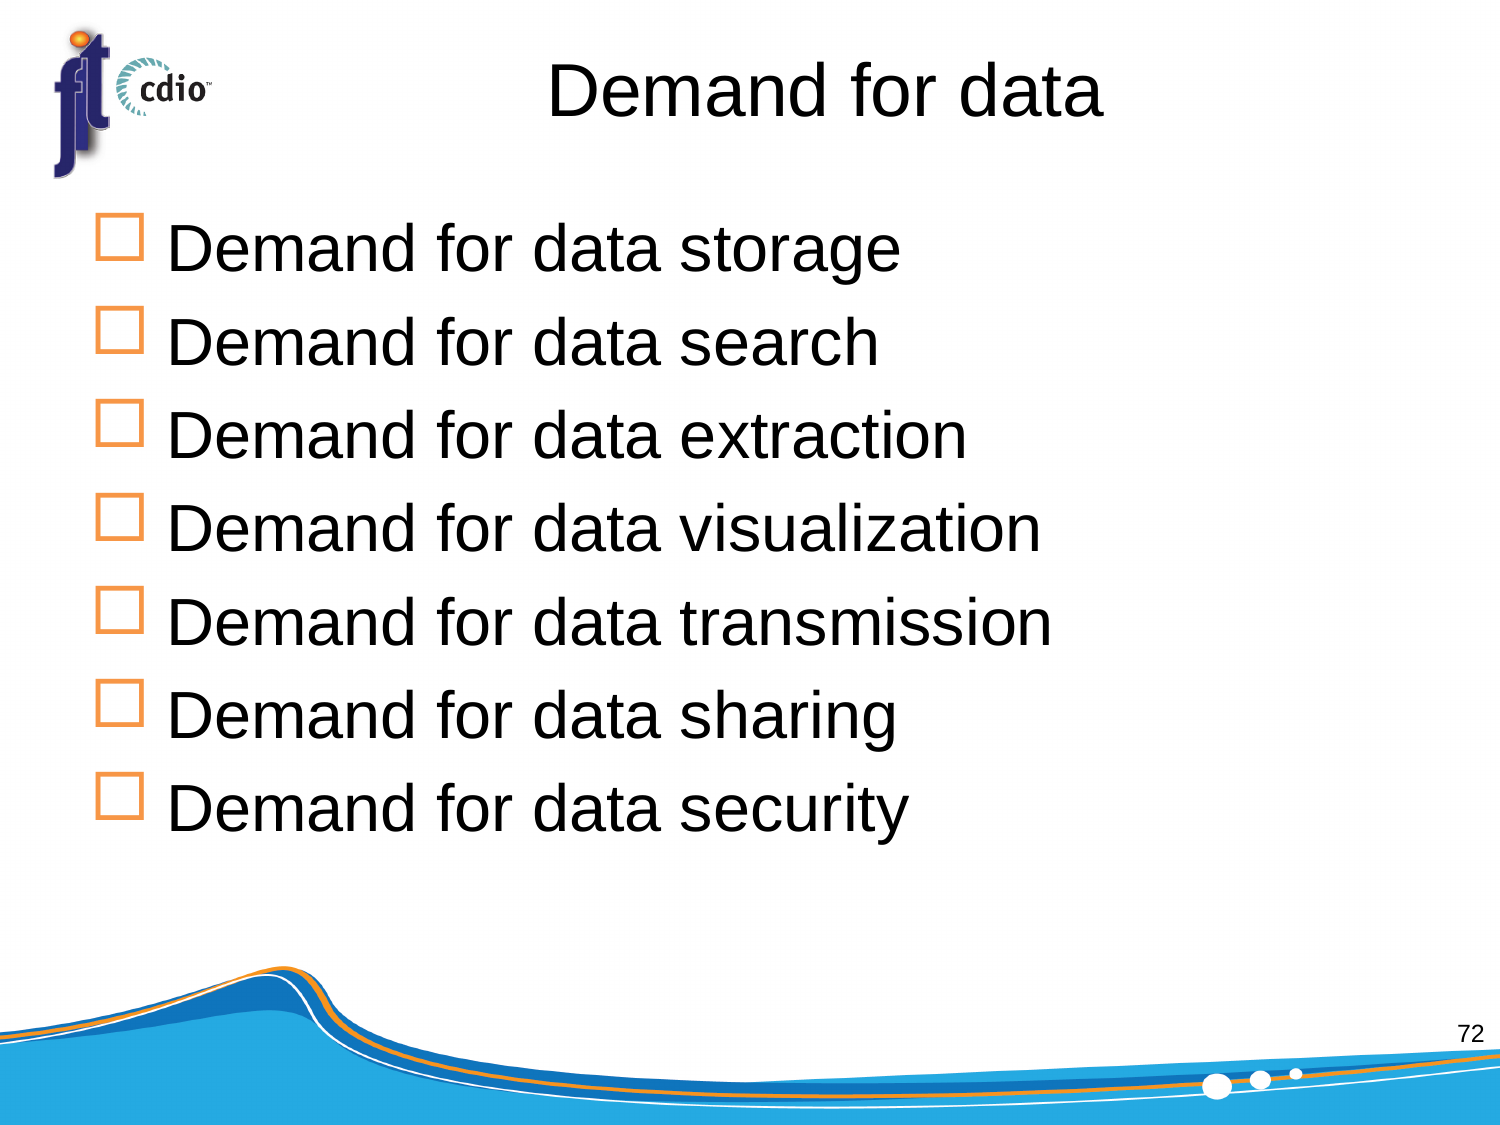

# Demand for data
Demand for data storage
Demand for data search
Demand for data extraction
Demand for data visualization
Demand for data transmission
Demand for data sharing
Demand for data security
72